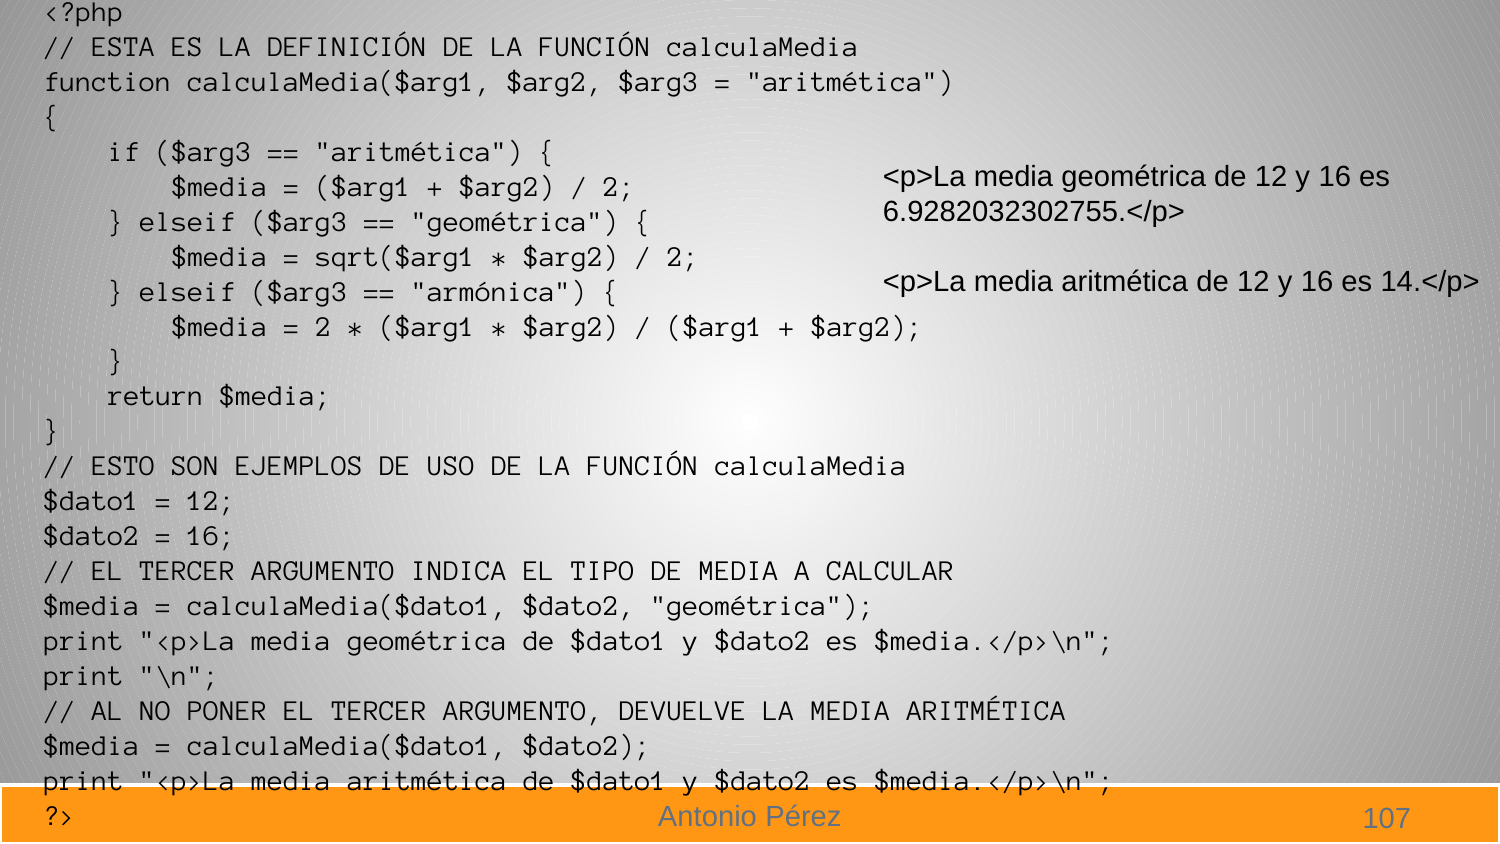

<?php
// ESTA ES LA DEFINICIÓN DE LA FUNCIÓN calculaMedia
function calculaMedia($arg1, $arg2, $arg3 = "aritmética")
{
    if ($arg3 == "aritmética") {
        $media = ($arg1 + $arg2) / 2;
    } elseif ($arg3 == "geométrica") {
        $media = sqrt($arg1 * $arg2) / 2;
    } elseif ($arg3 == "armónica") {
        $media = 2 * ($arg1 * $arg2) / ($arg1 + $arg2);
    }
    return $media;
}
// ESTO SON EJEMPLOS DE USO DE LA FUNCIÓN calculaMedia
$dato1 = 12;
$dato2 = 16;
// EL TERCER ARGUMENTO INDICA EL TIPO DE MEDIA A CALCULAR
$media = calculaMedia($dato1, $dato2, "geométrica");
print "<p>La media geométrica de $dato1 y $dato2 es $media.</p>\n";
print "\n";
// AL NO PONER EL TERCER ARGUMENTO, DEVUELVE LA MEDIA ARITMÉTICA
$media = calculaMedia($dato1, $dato2);
print "<p>La media aritmética de $dato1 y $dato2 es $media.</p>\n";
?>
<p>La media geométrica de 12 y 16 es 6.9282032302755.</p>

<p>La media aritmética de 12 y 16 es 14.</p>
107